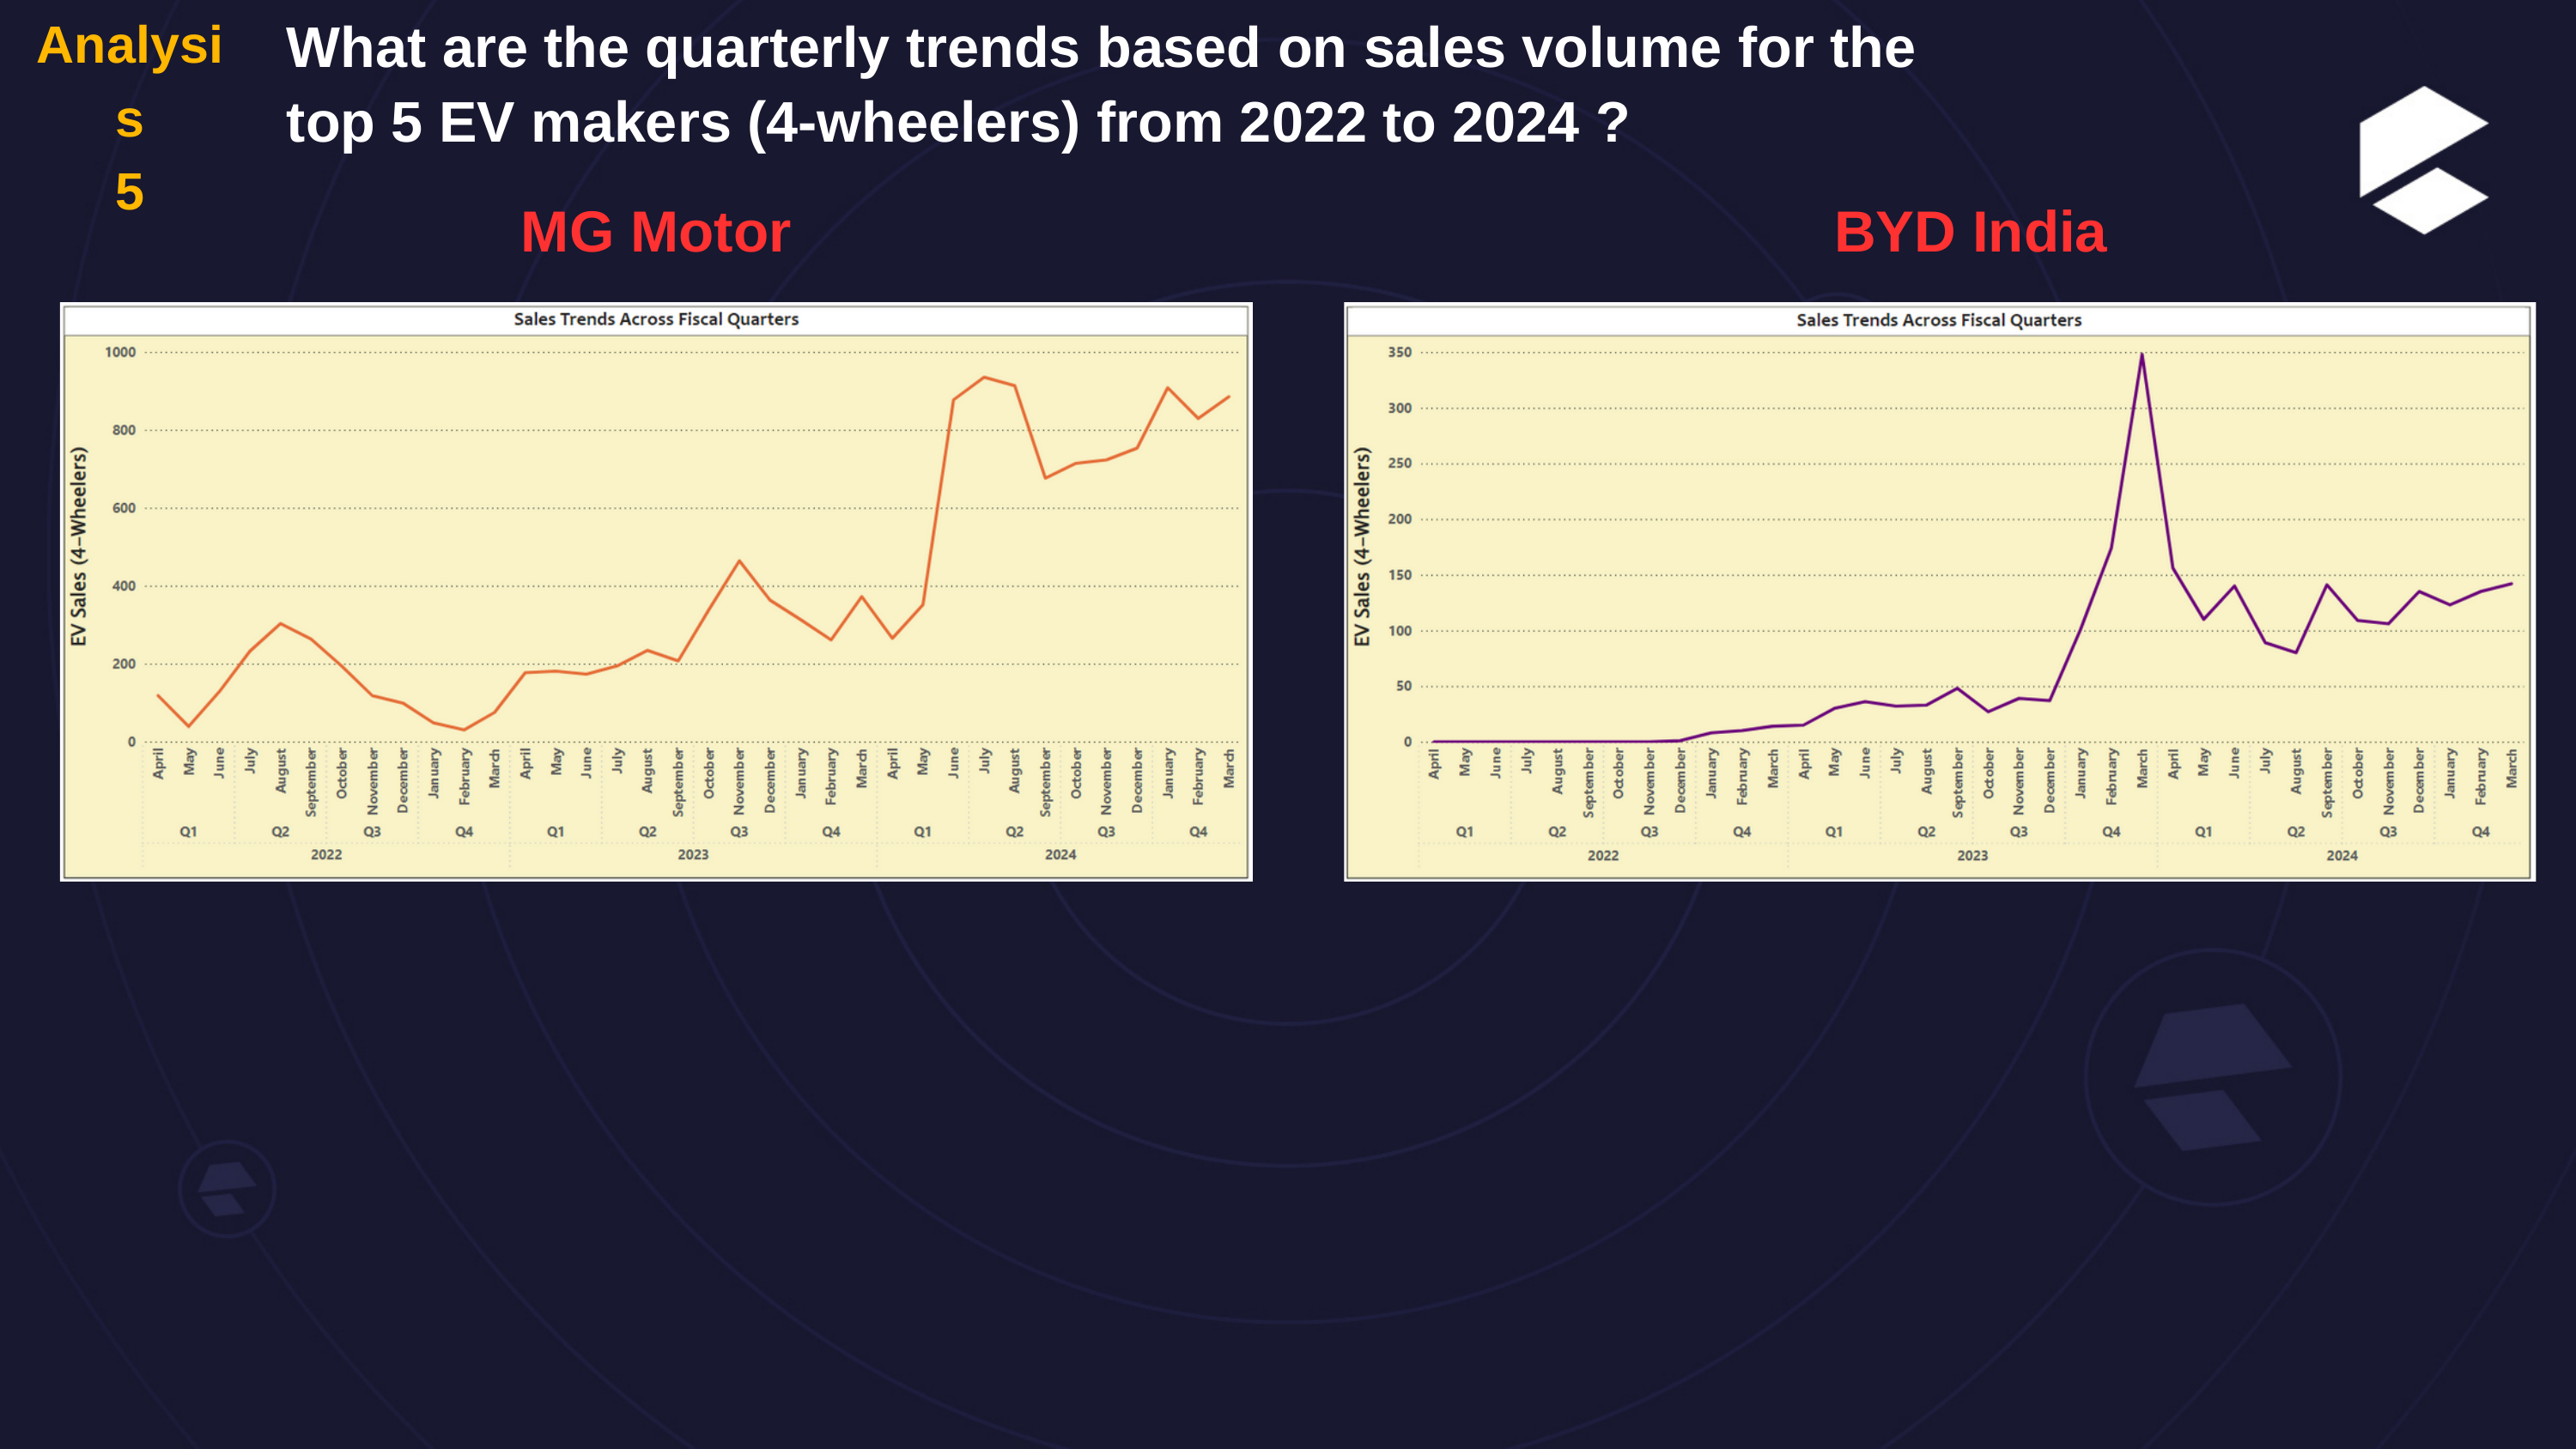

Analysis
5
What are the quarterly trends based on sales volume for the
top 5 EV makers (4-wheelers) from 2022 to 2024 ?
MG Motor
BYD India